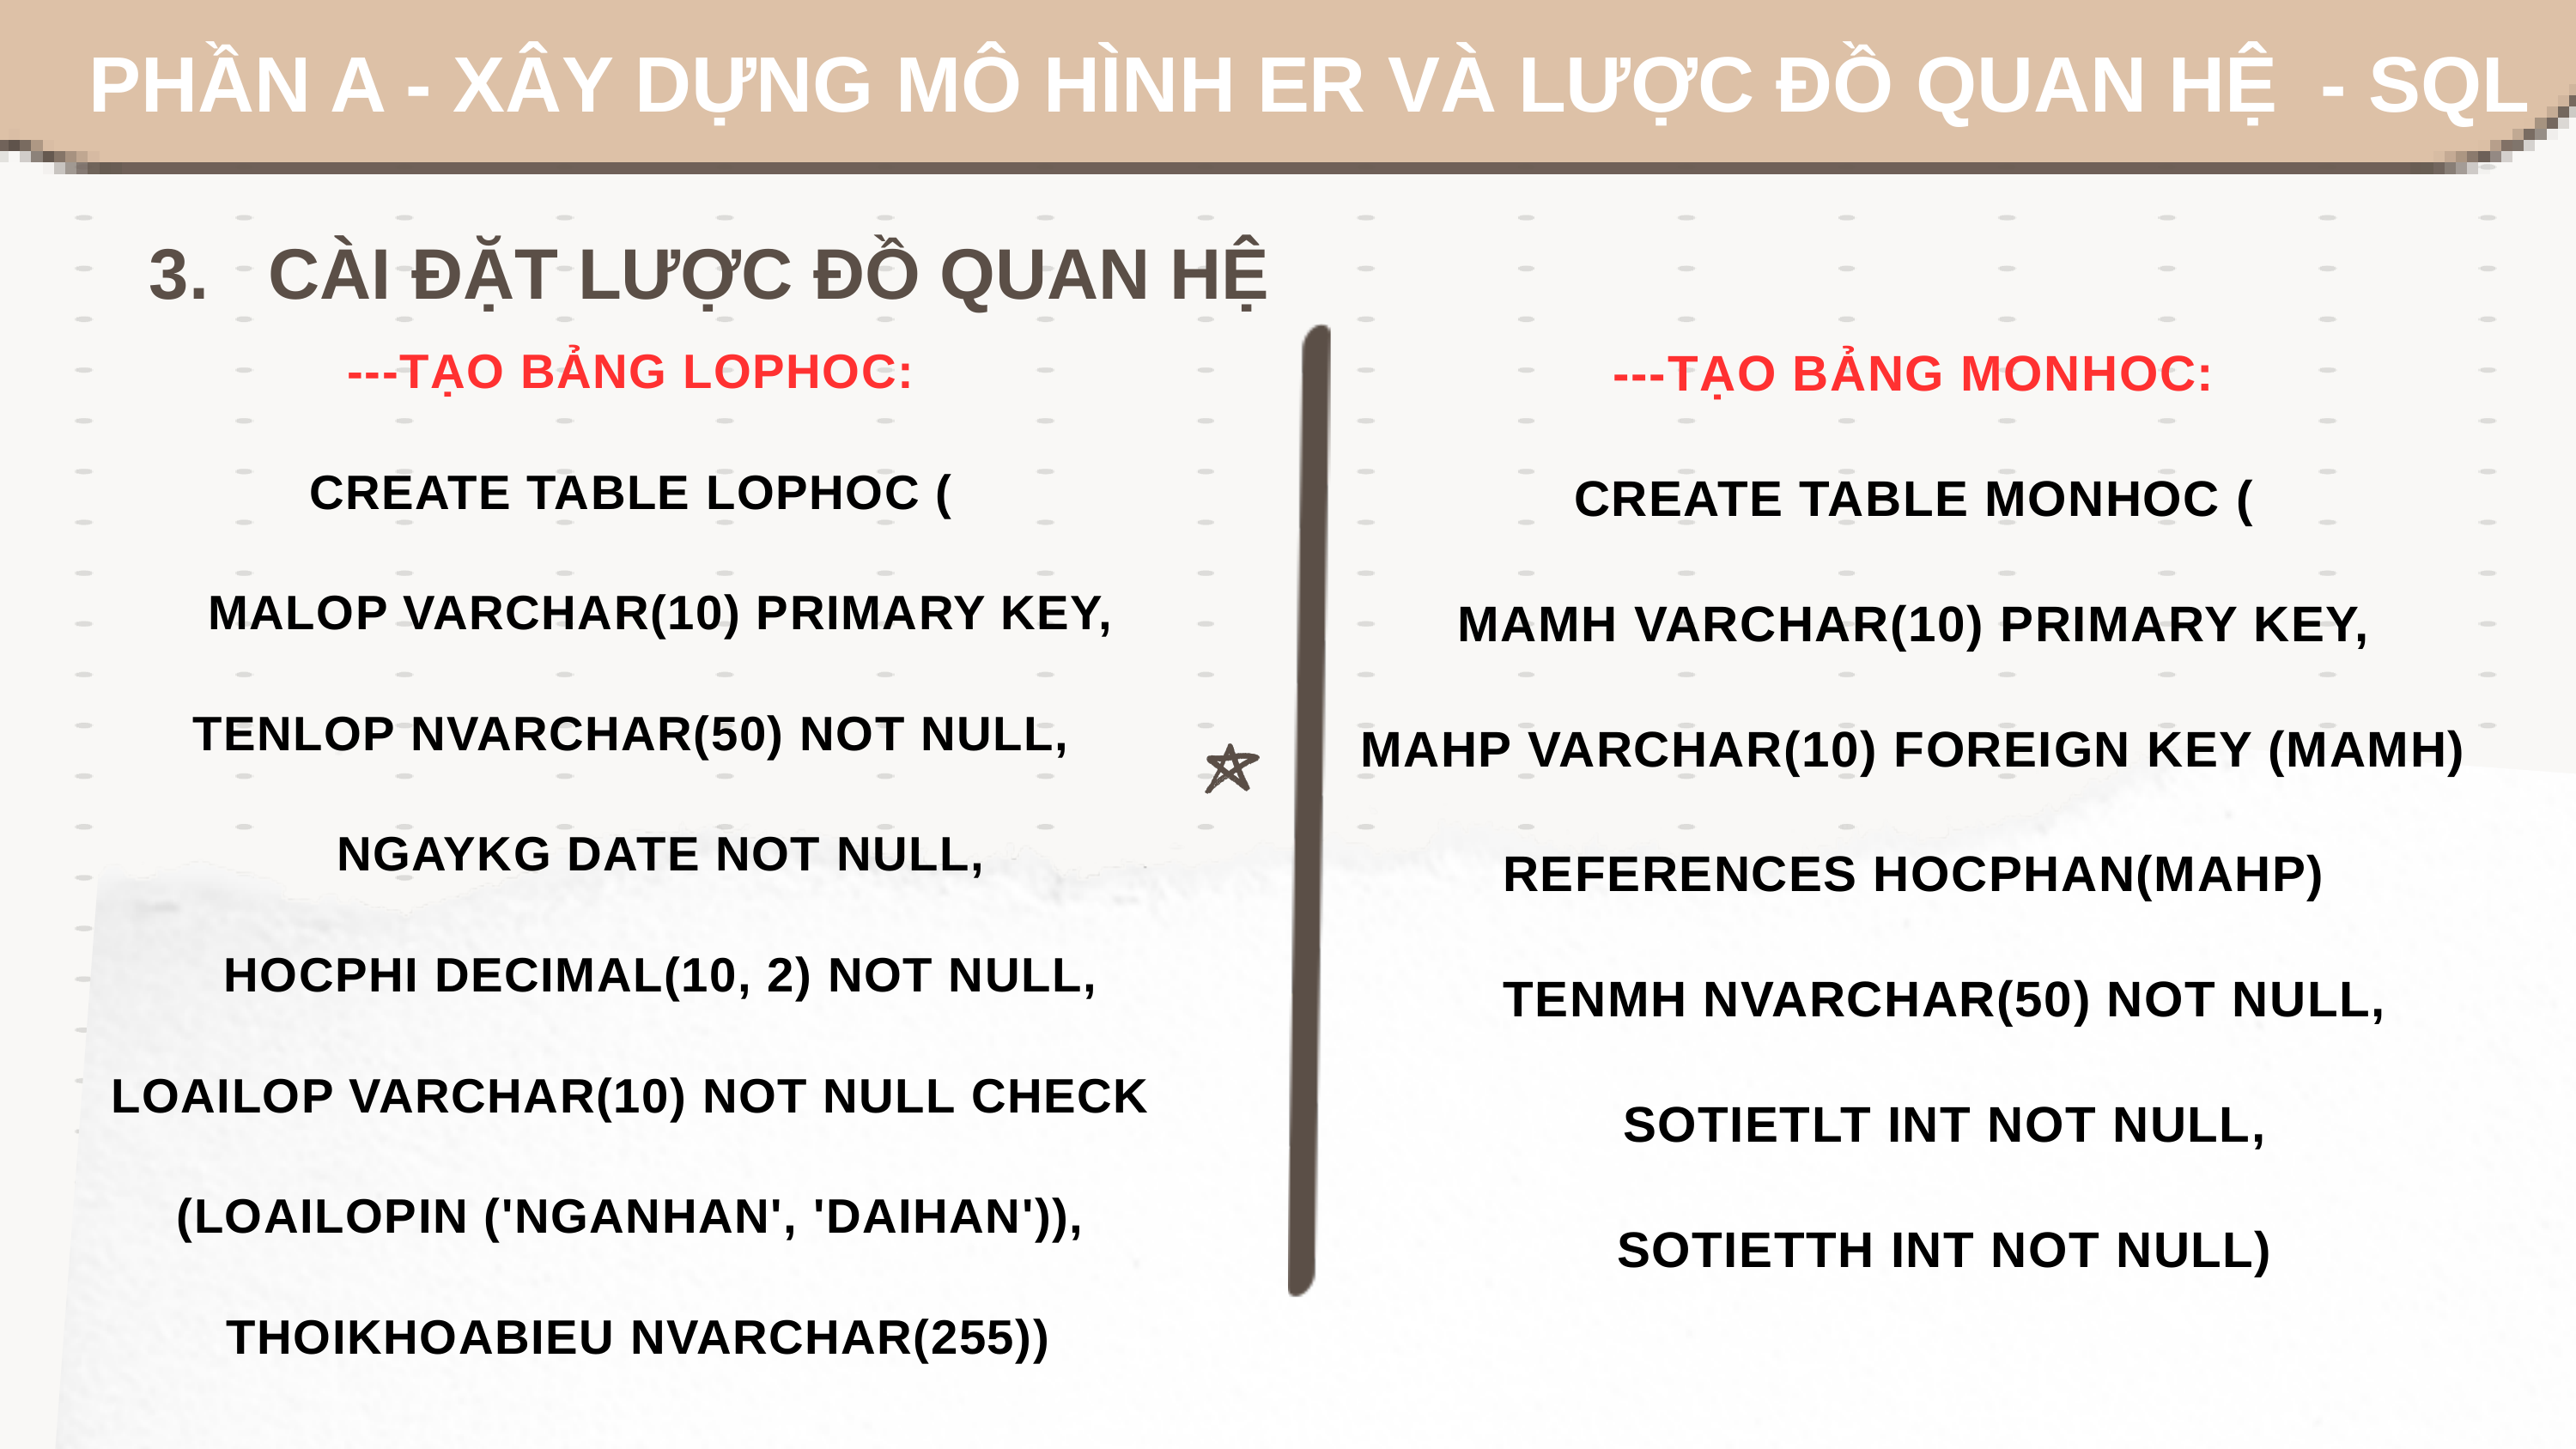

PHẦN A - XÂY DỰNG MÔ HÌNH ER VÀ LƯỢC ĐỒ QUAN HỆ  - SQL
  3.   CÀI ĐẶT LƯỢC ĐỒ QUAN HỆ

---TẠO BẢNG MONHOC:
CREATE TABLE MONHOC (
MAMH VARCHAR(10) PRIMARY KEY,
MAHP VARCHAR(10) FOREIGN KEY (MAMH) REFERENCES HOCPHAN(MAHP)
    TENMH NVARCHAR(50) NOT NULL,
    SOTIETLT INT NOT NULL,
    SOTIETTH INT NOT NULL)

---TẠO BẢNG LOPHOC:
CREATE TABLE LOPHOC (
    MALOP VARCHAR(10) PRIMARY KEY,
TENLOP NVARCHAR(50) NOT NULL,
    NGAYKG DATE NOT NULL,
    HOCPHI DECIMAL(10, 2) NOT NULL,
LOAILOP VARCHAR(10) NOT NULL CHECK (LOAILOPIN ('NGANHAN', 'DAIHAN')),
 THOIKHOABIEU NVARCHAR(255))